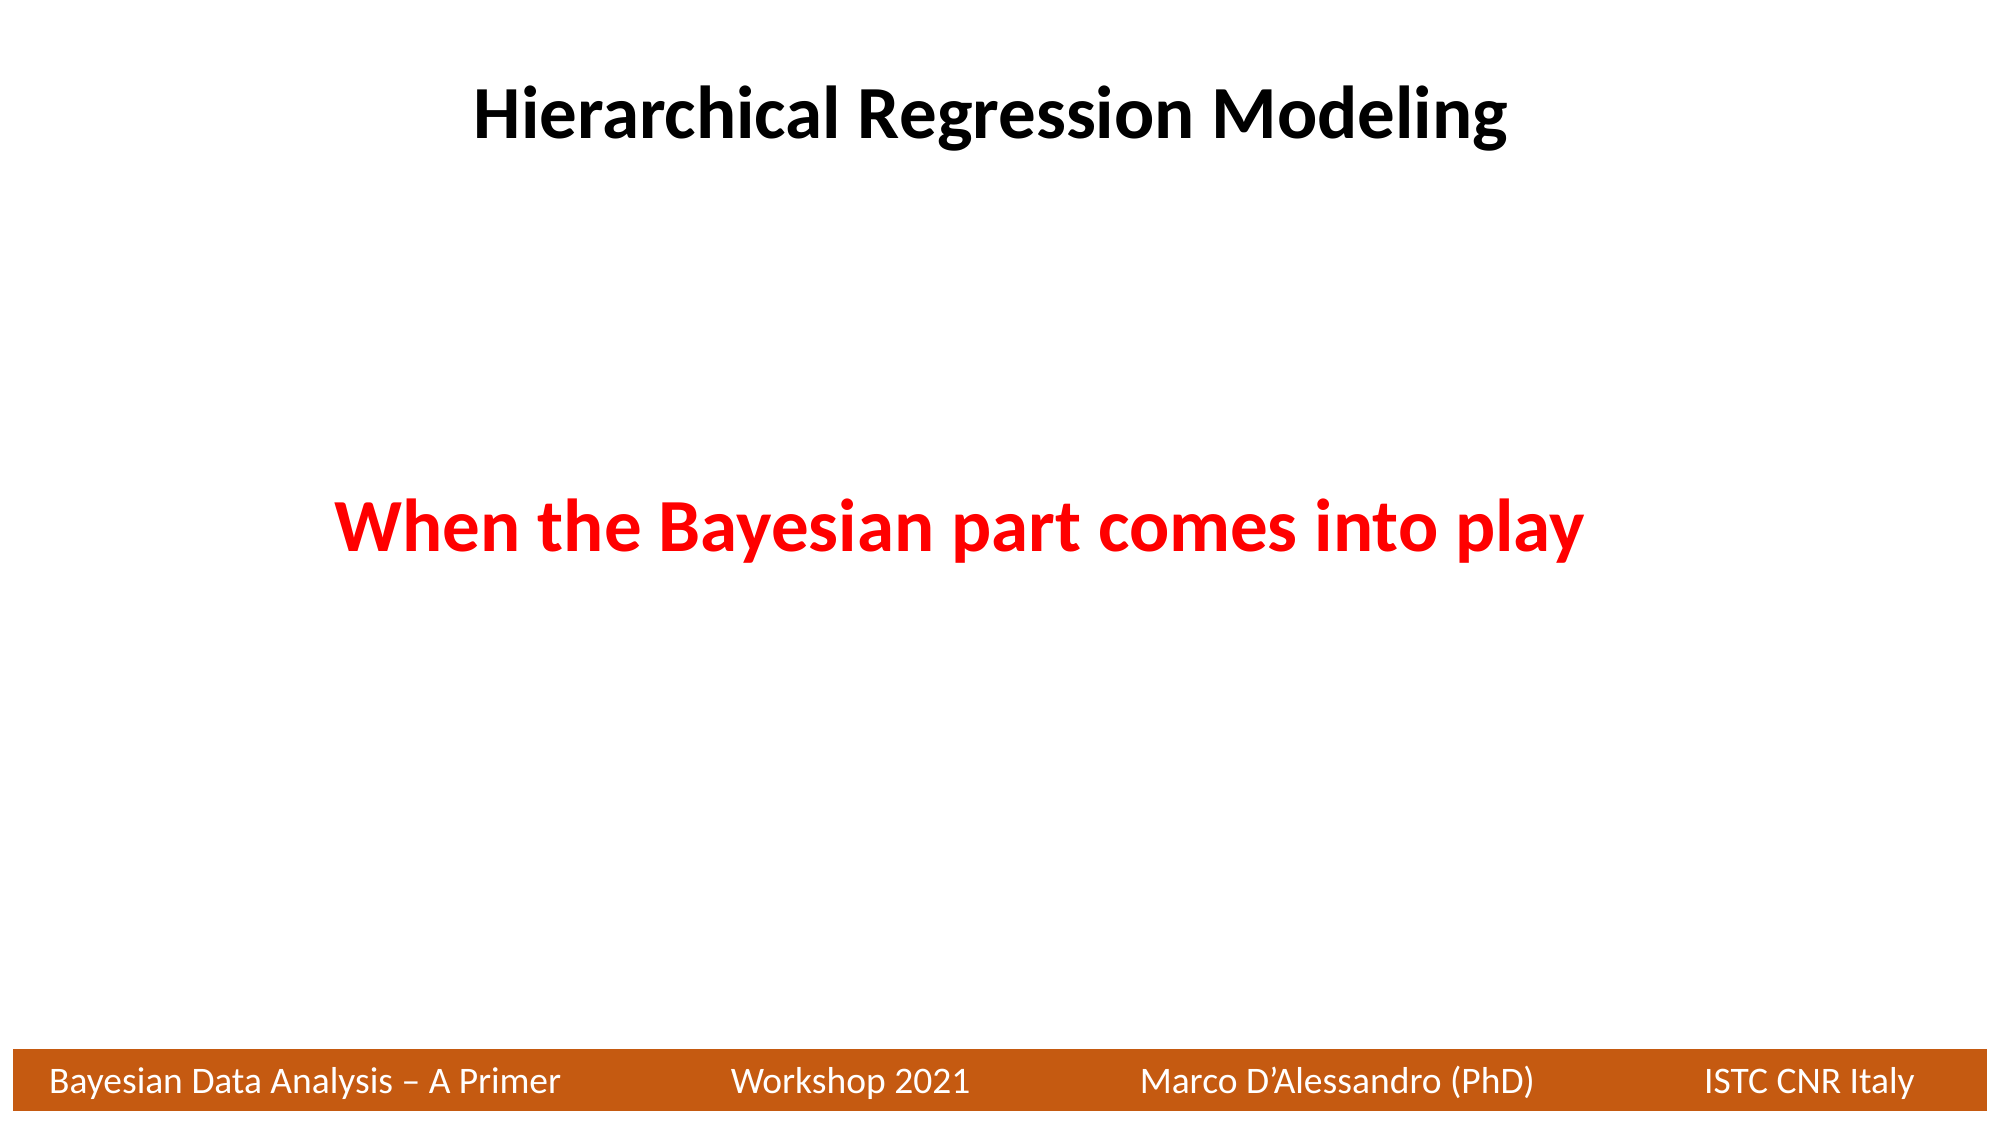

Hierarchical Regression Modeling
When the Bayesian part comes into play

Bayesian Data Analysis – A Primer                    Workshop 2021                    Marco D’Alessandro (PhD)                    ISTC CNR Italy